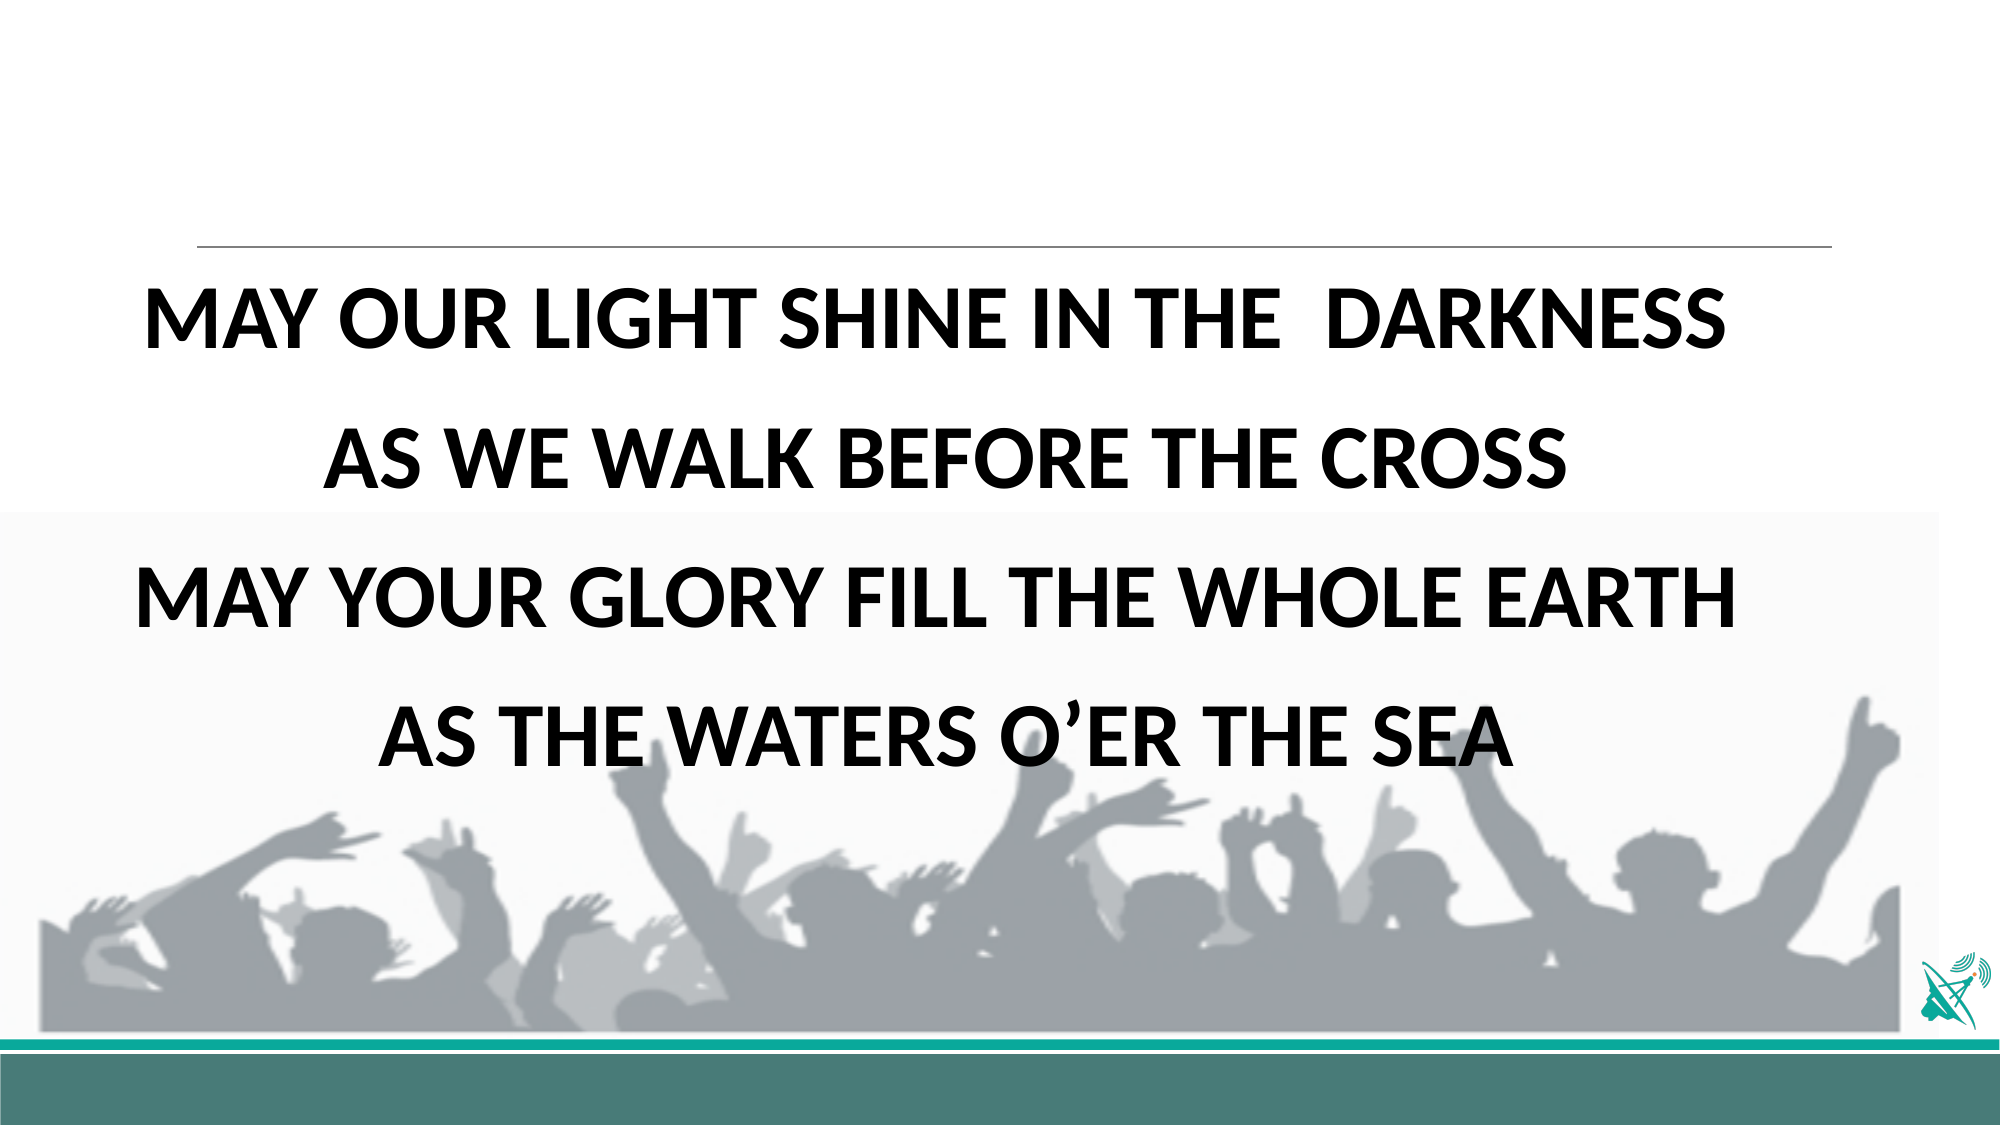

MAY OUR LIGHT SHINE IN THE  DARKNESS
AS WE WALK BEFORE THE CROSS
MAY YOUR GLORY FILL THE WHOLE EARTH
AS THE WATERS O’ER THE SEA